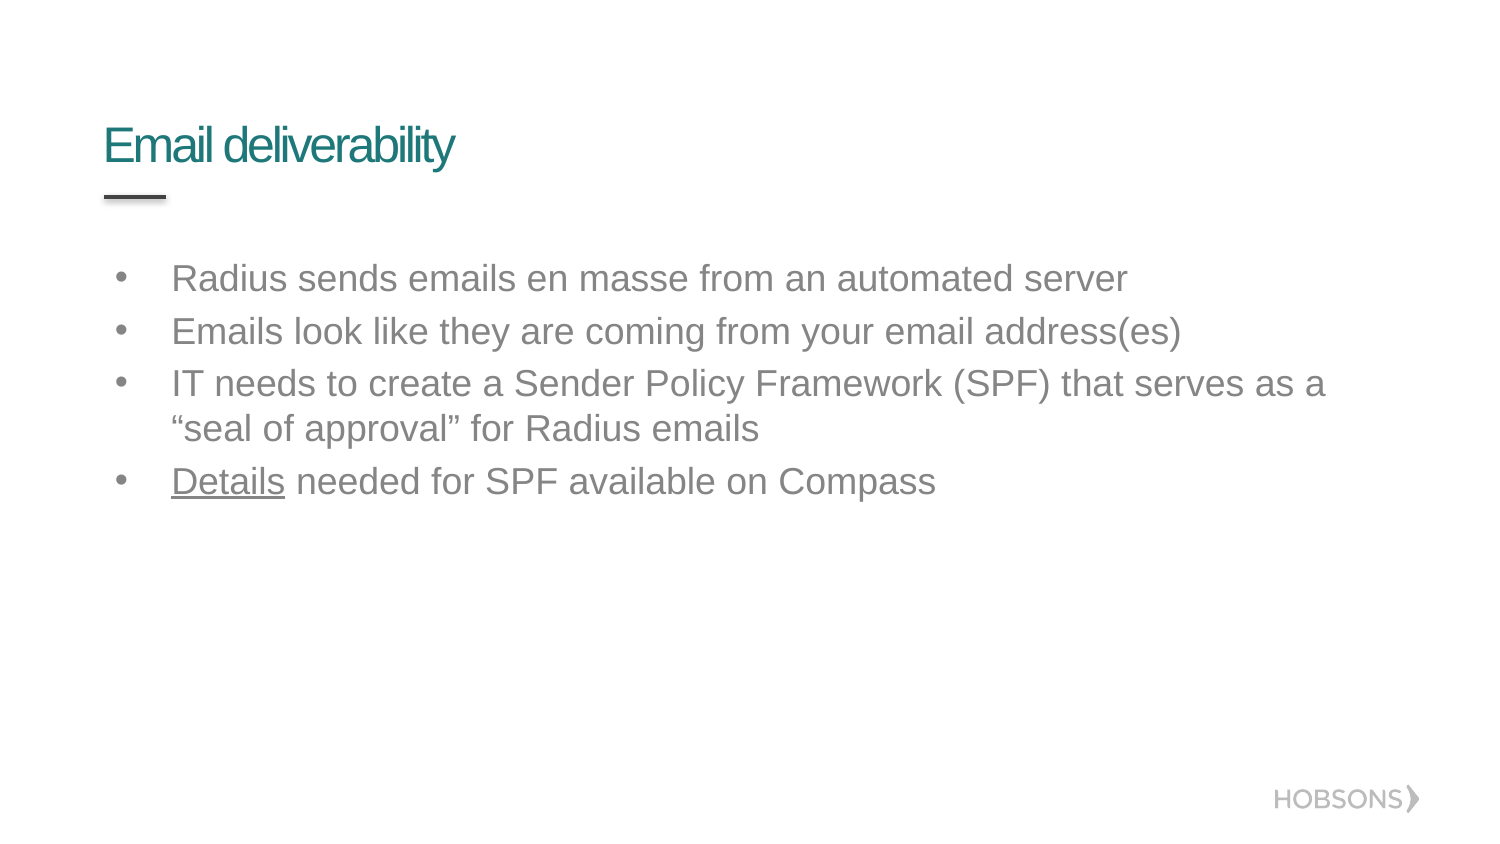

# Email deliverability
Radius sends emails en masse from an automated server
Emails look like they are coming from your email address(es)
IT needs to create a Sender Policy Framework (SPF) that serves as a “seal of approval” for Radius emails
Details needed for SPF available on Compass